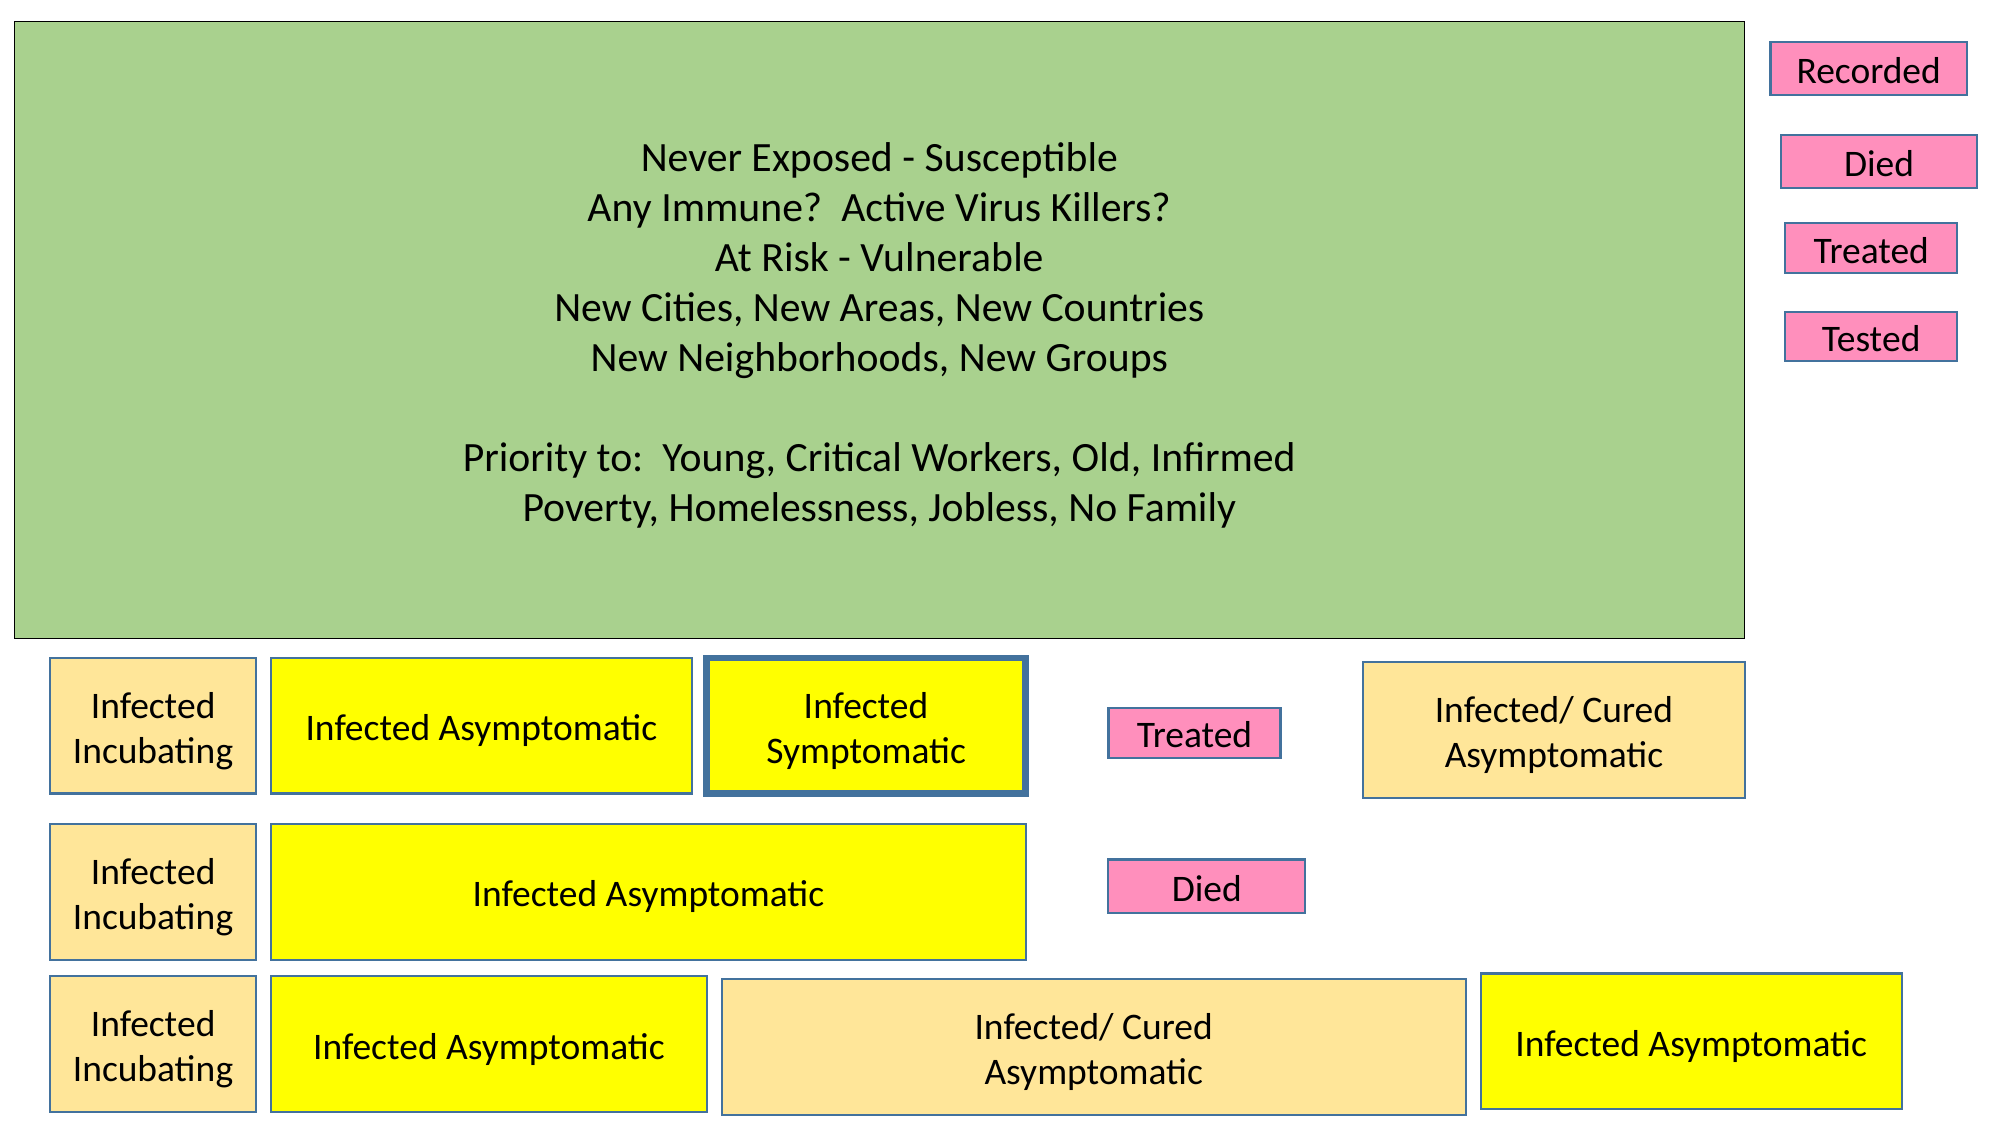

Never Exposed - Susceptible
Any Immune?  Active Virus Killers?
At Risk - Vulnerable
New Cities, New Areas, New Countries
New Neighborhoods, New Groups

Priority to:  Young, Critical Workers, Old, Infirmed
Poverty, Homelessness, Jobless, No Family
Recorded
Died
Treated
Tested
Infected Incubating
Infected Asymptomatic
Infected Symptomatic
Infected/ Cured
Asymptomatic
Treated
Infected Incubating
Infected Asymptomatic
Died
Infected Asymptomatic
Infected Incubating
Infected Asymptomatic
Infected/ Cured
Asymptomatic